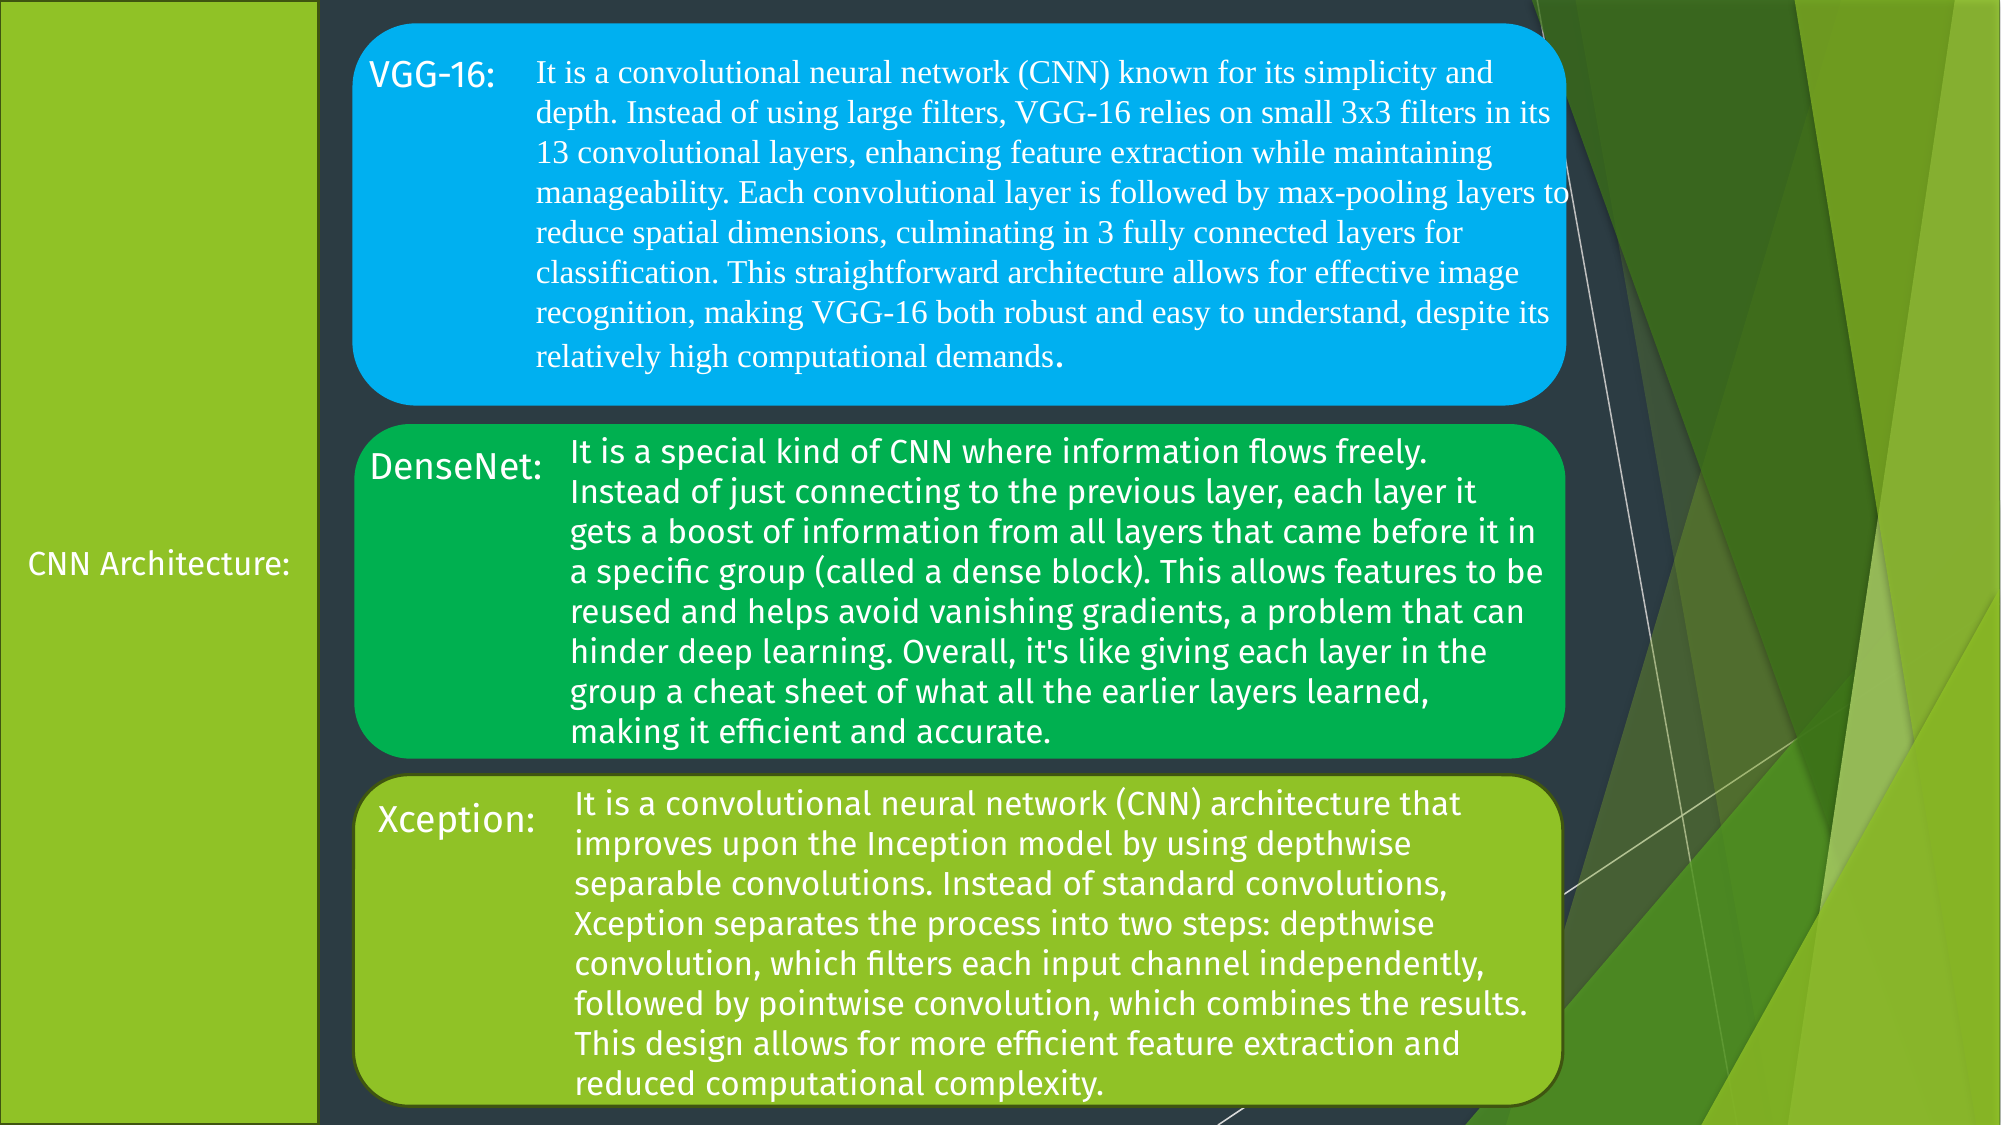

CNN Architecture:

VGG-16:
It is a convolutional neural network (CNN) known for its simplicity and depth. Instead of using large filters, VGG-16 relies on small 3x3 filters in its 13 convolutional layers, enhancing feature extraction while maintaining manageability. Each convolutional layer is followed by max-pooling layers to reduce spatial dimensions, culminating in 3 fully connected layers for classification. This straightforward architecture allows for effective image recognition, making VGG-16 both robust and easy to understand, despite its relatively high computational demands.
It is a special kind of CNN where information flows freely. Instead of just connecting to the previous layer, each layer it gets a boost of information from all layers that came before it in a specific group (called a dense block). This allows features to be reused and helps avoid vanishing gradients, a problem that can hinder deep learning. Overall, it's like giving each layer in the group a cheat sheet of what all the earlier layers learned, making it efficient and accurate.

DenseNet:

It is a convolutional neural network (CNN) architecture that improves upon the Inception model by using depthwise separable convolutions. Instead of standard convolutions, Xception separates the process into two steps: depthwise convolution, which filters each input channel independently, followed by pointwise convolution, which combines the results. This design allows for more efficient feature extraction and reduced computational complexity.

Xception: